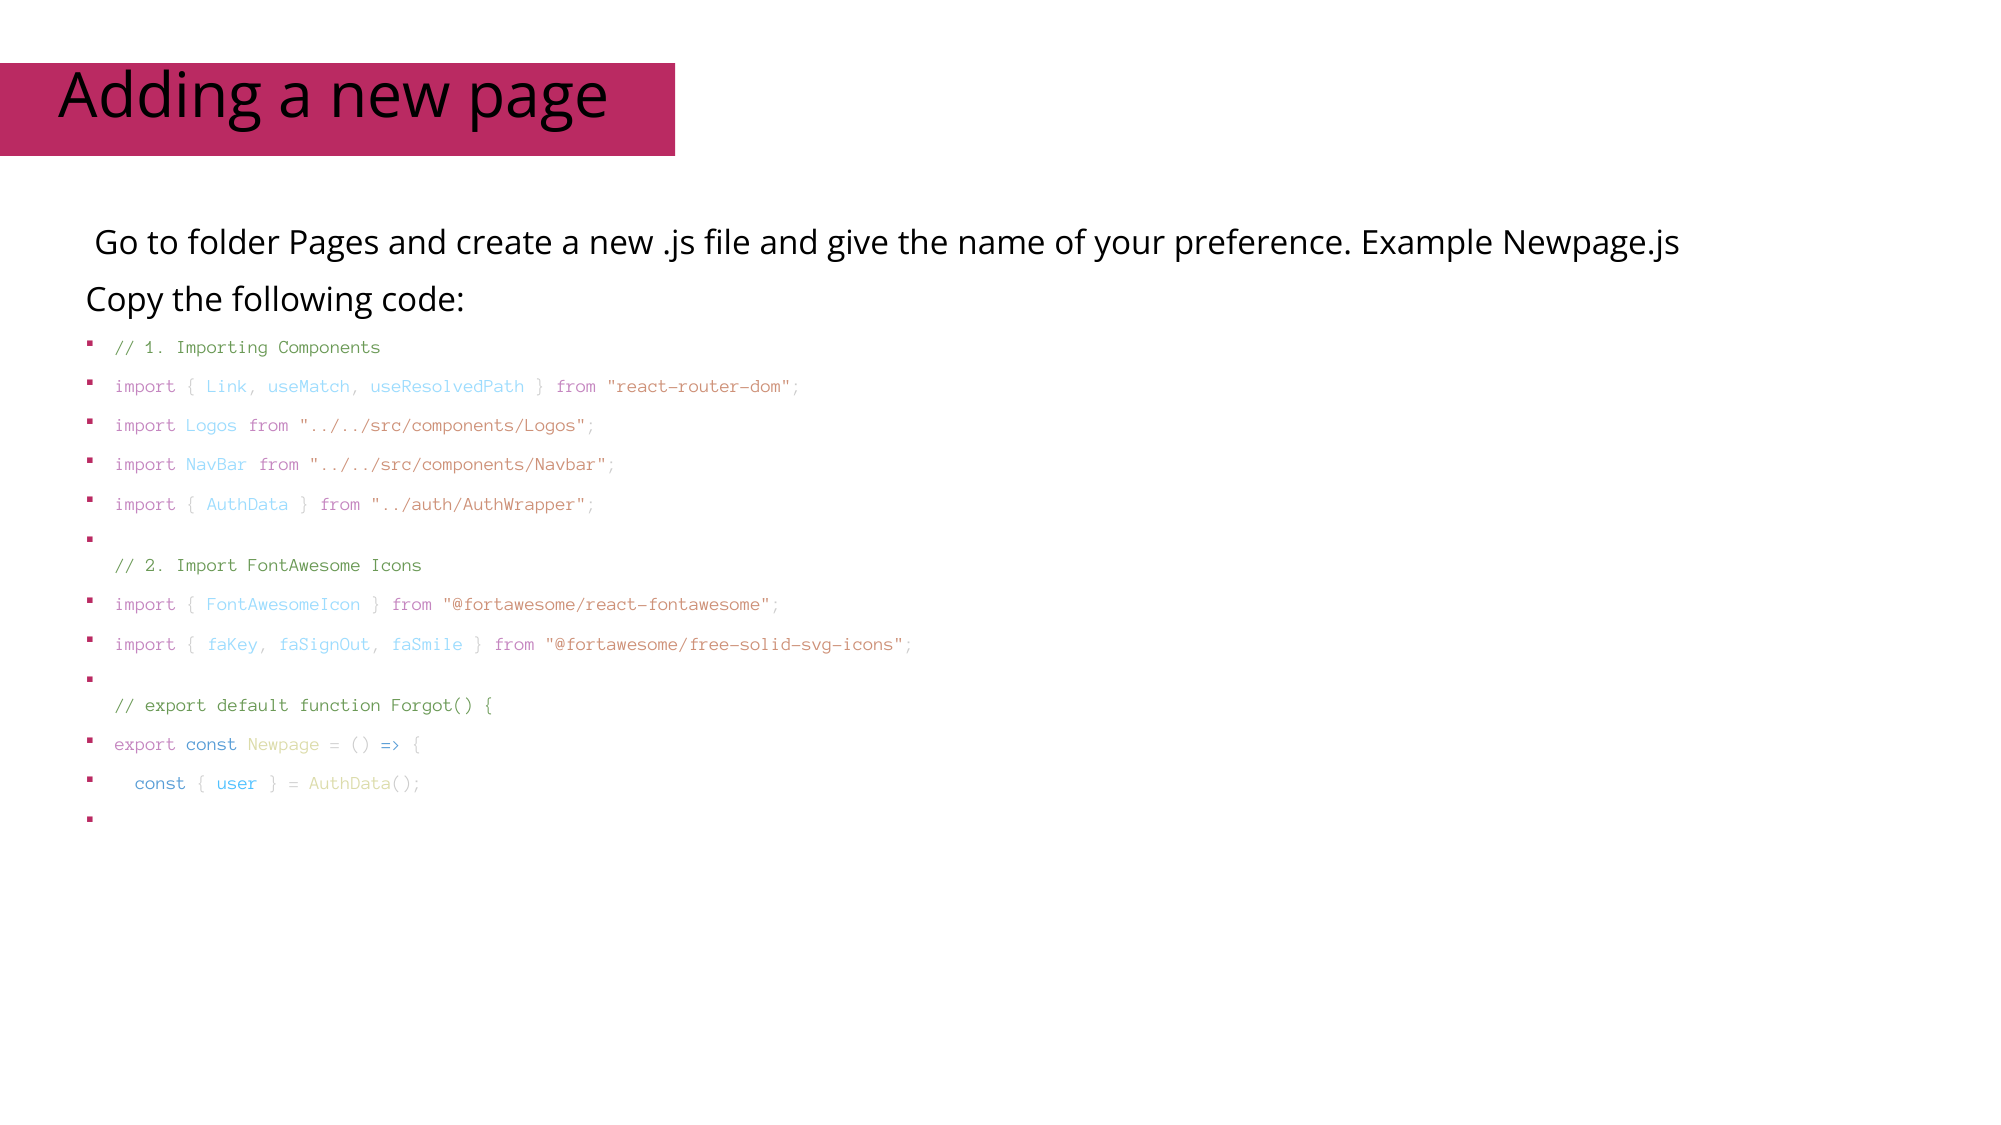

# Adding a new page
 Go to folder Pages and create a new .js file and give the name of your preference. Example Newpage.js
Copy the following code:
// 1. Importing Components
import { Link, useMatch, useResolvedPath } from "react-router-dom";
import Logos from "../../src/components/Logos";
import NavBar from "../../src/components/Navbar";
import { AuthData } from "../auth/AuthWrapper";
// 2. Import FontAwesome Icons
import { FontAwesomeIcon } from "@fortawesome/react-fontawesome";
import { faKey, faSignOut, faSmile } from "@fortawesome/free-solid-svg-icons";
// export default function Forgot() {
export const Newpage = () => {
  const { user } = AuthData();